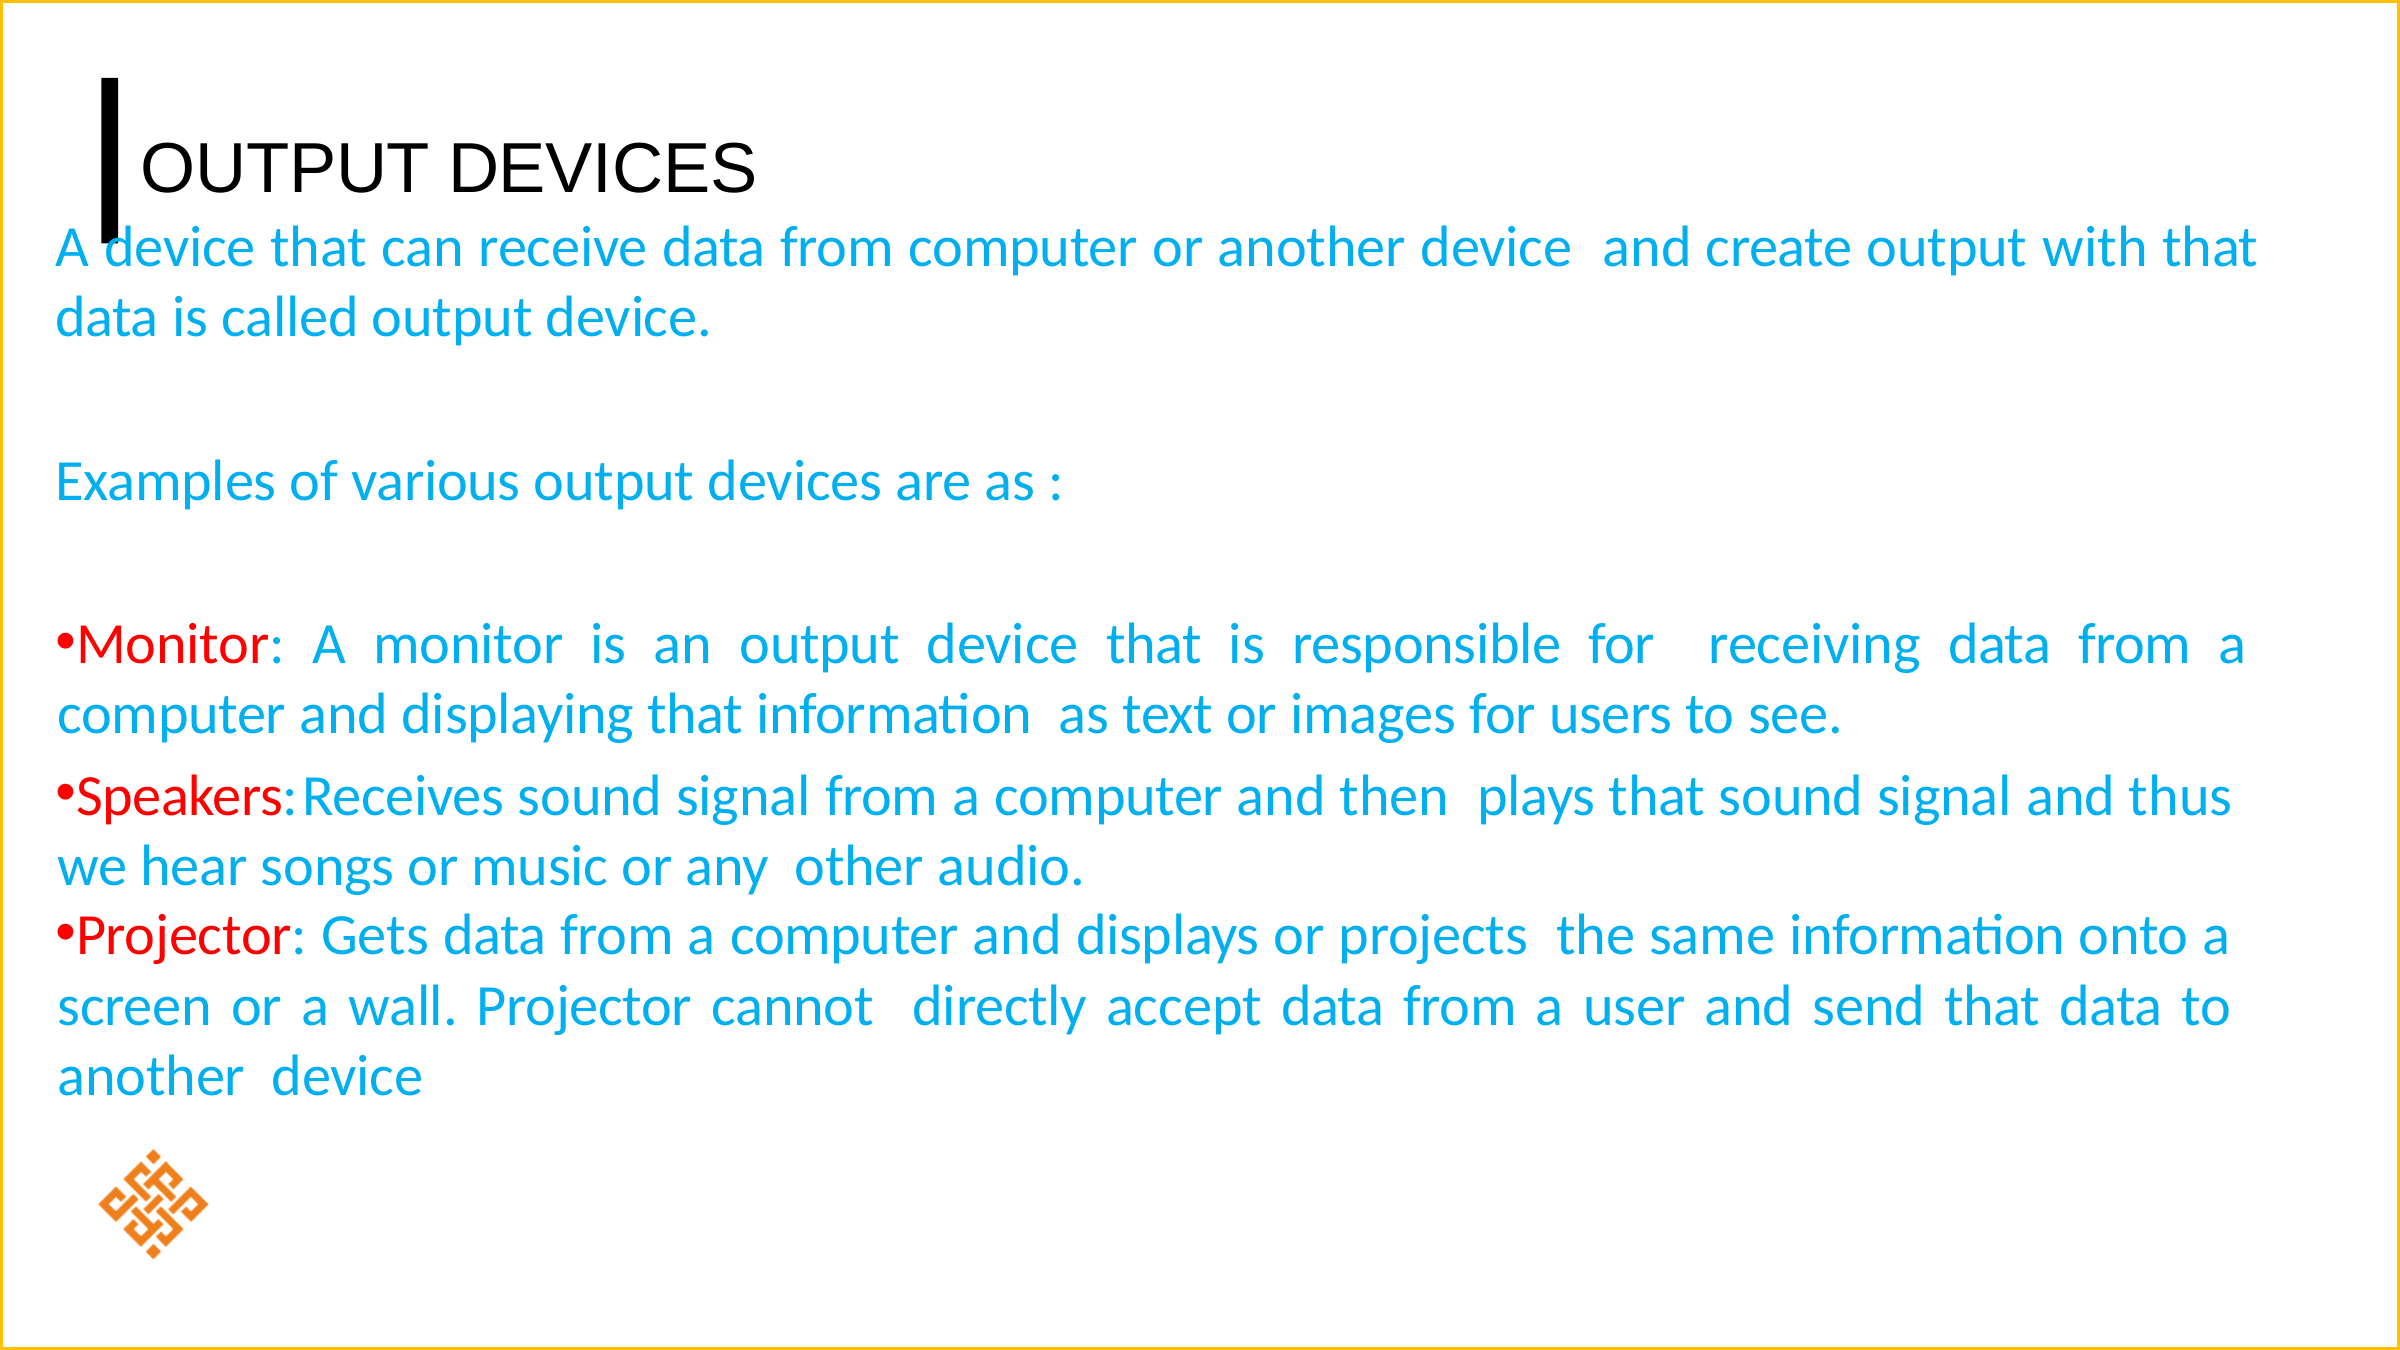

# output devices
A device that can receive data from computer or another device  and create output with that data is called output device.

Examples of various output devices are as :

Monitor: A monitor is an output device that is responsible for  receiving data from a computer and displaying that information  as text or images for users to see.
Speakers:	Receives sound signal from a computer and then  plays that sound signal and thus we hear songs or music or any  other audio.
Projector: Gets data from a computer and displays or projects  the same information onto a screen or a wall. Projector cannot  directly accept data from a user and send that data to another  device